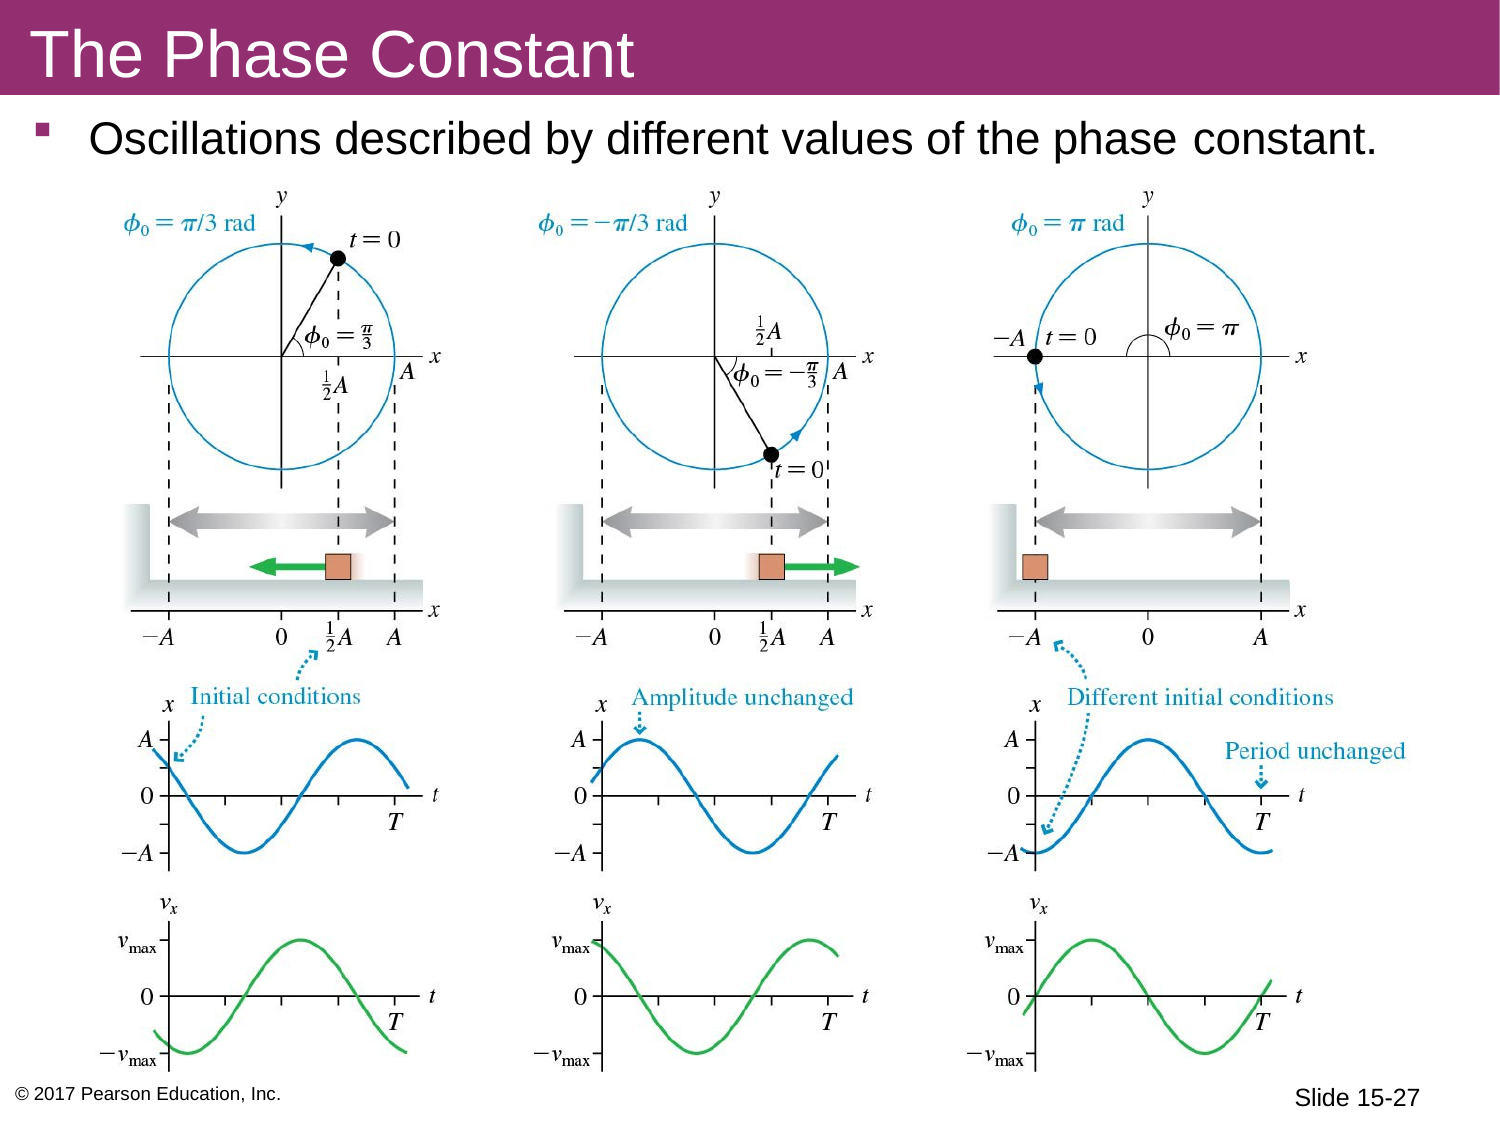

# The Phase Constant
Oscillations described by different values of the phase constant.

© 2017 Pearson Education, Inc.
Slide 15-27